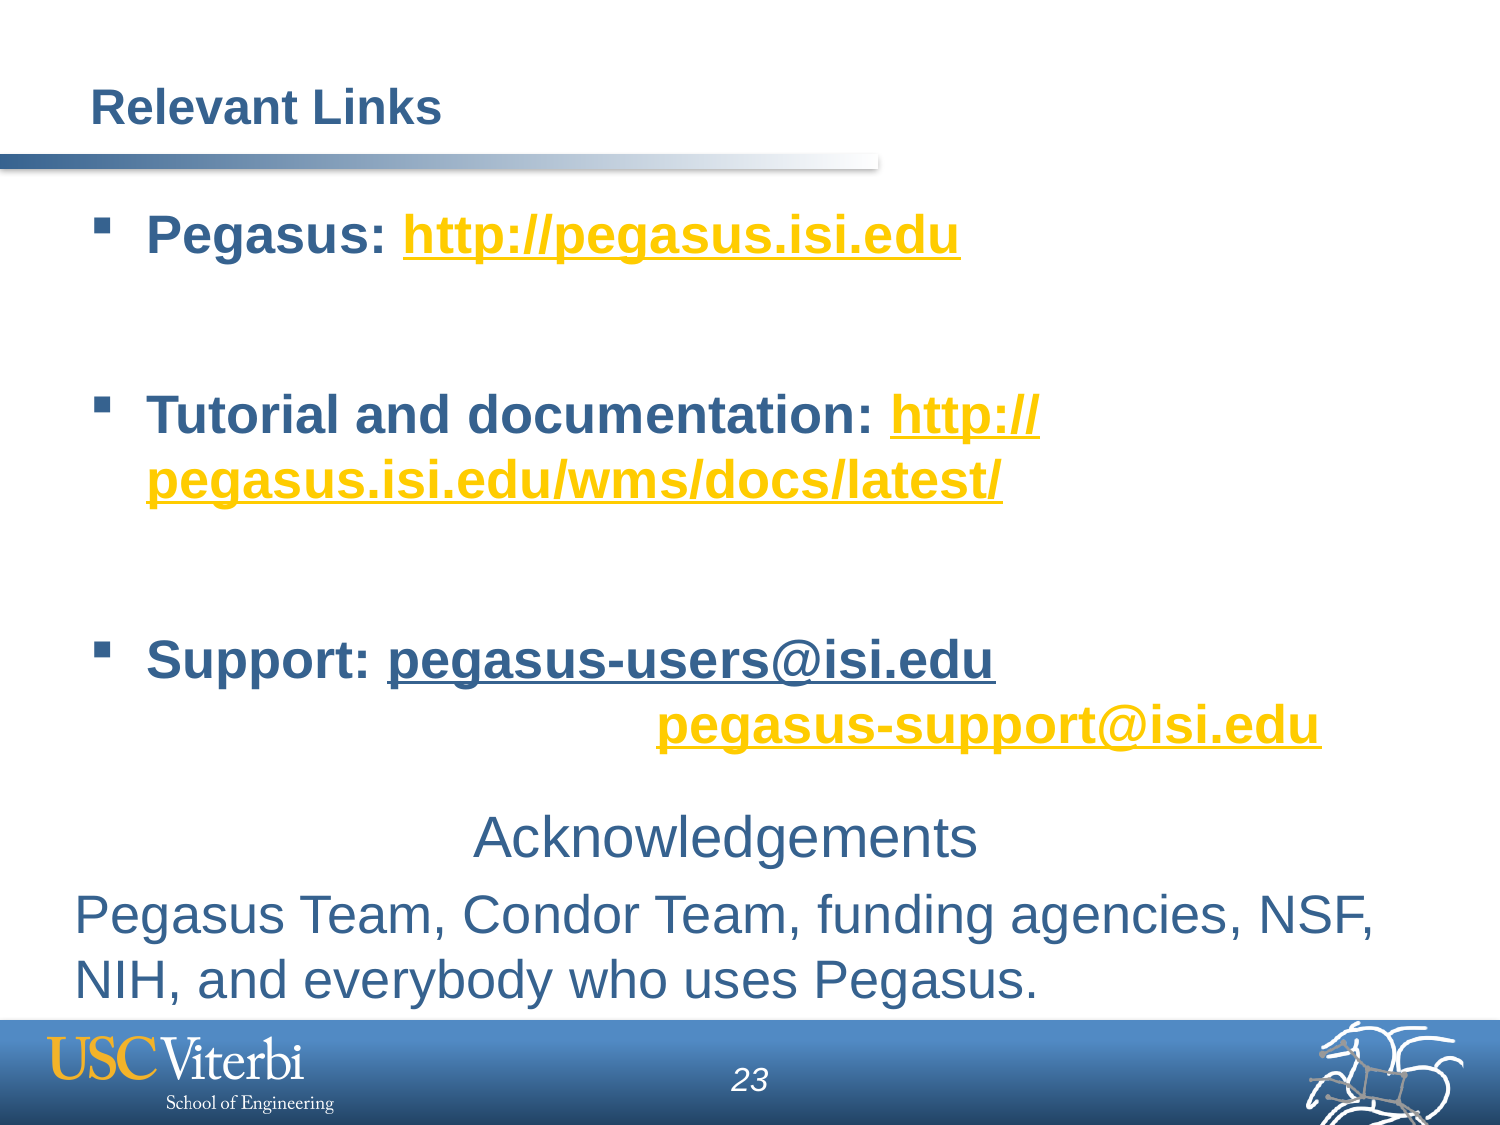

# Relevant Links
Pegasus: http://pegasus.isi.edu

Tutorial and documentation: http://pegasus.isi.edu/wms/docs/latest/

Support: pegasus-users@isi.edu               			              pegasus-support@isi.edu
Acknowledgements
Pegasus Team, Condor Team, funding agencies, NSF, NIH, and everybody who uses Pegasus.